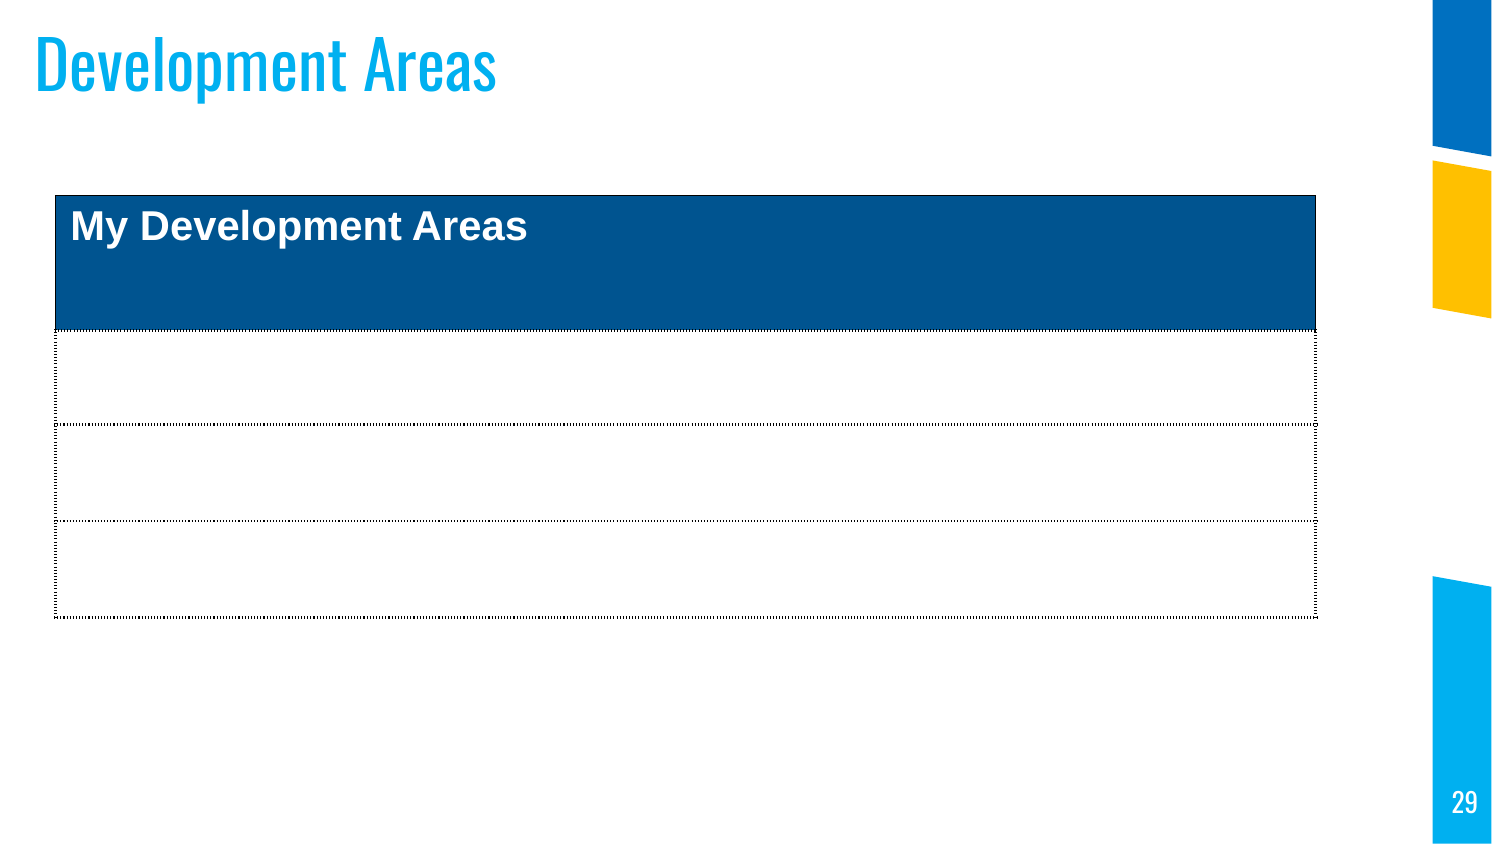

Development Areas
| My Development Areas |
| --- |
|  |
|  |
|  |
29